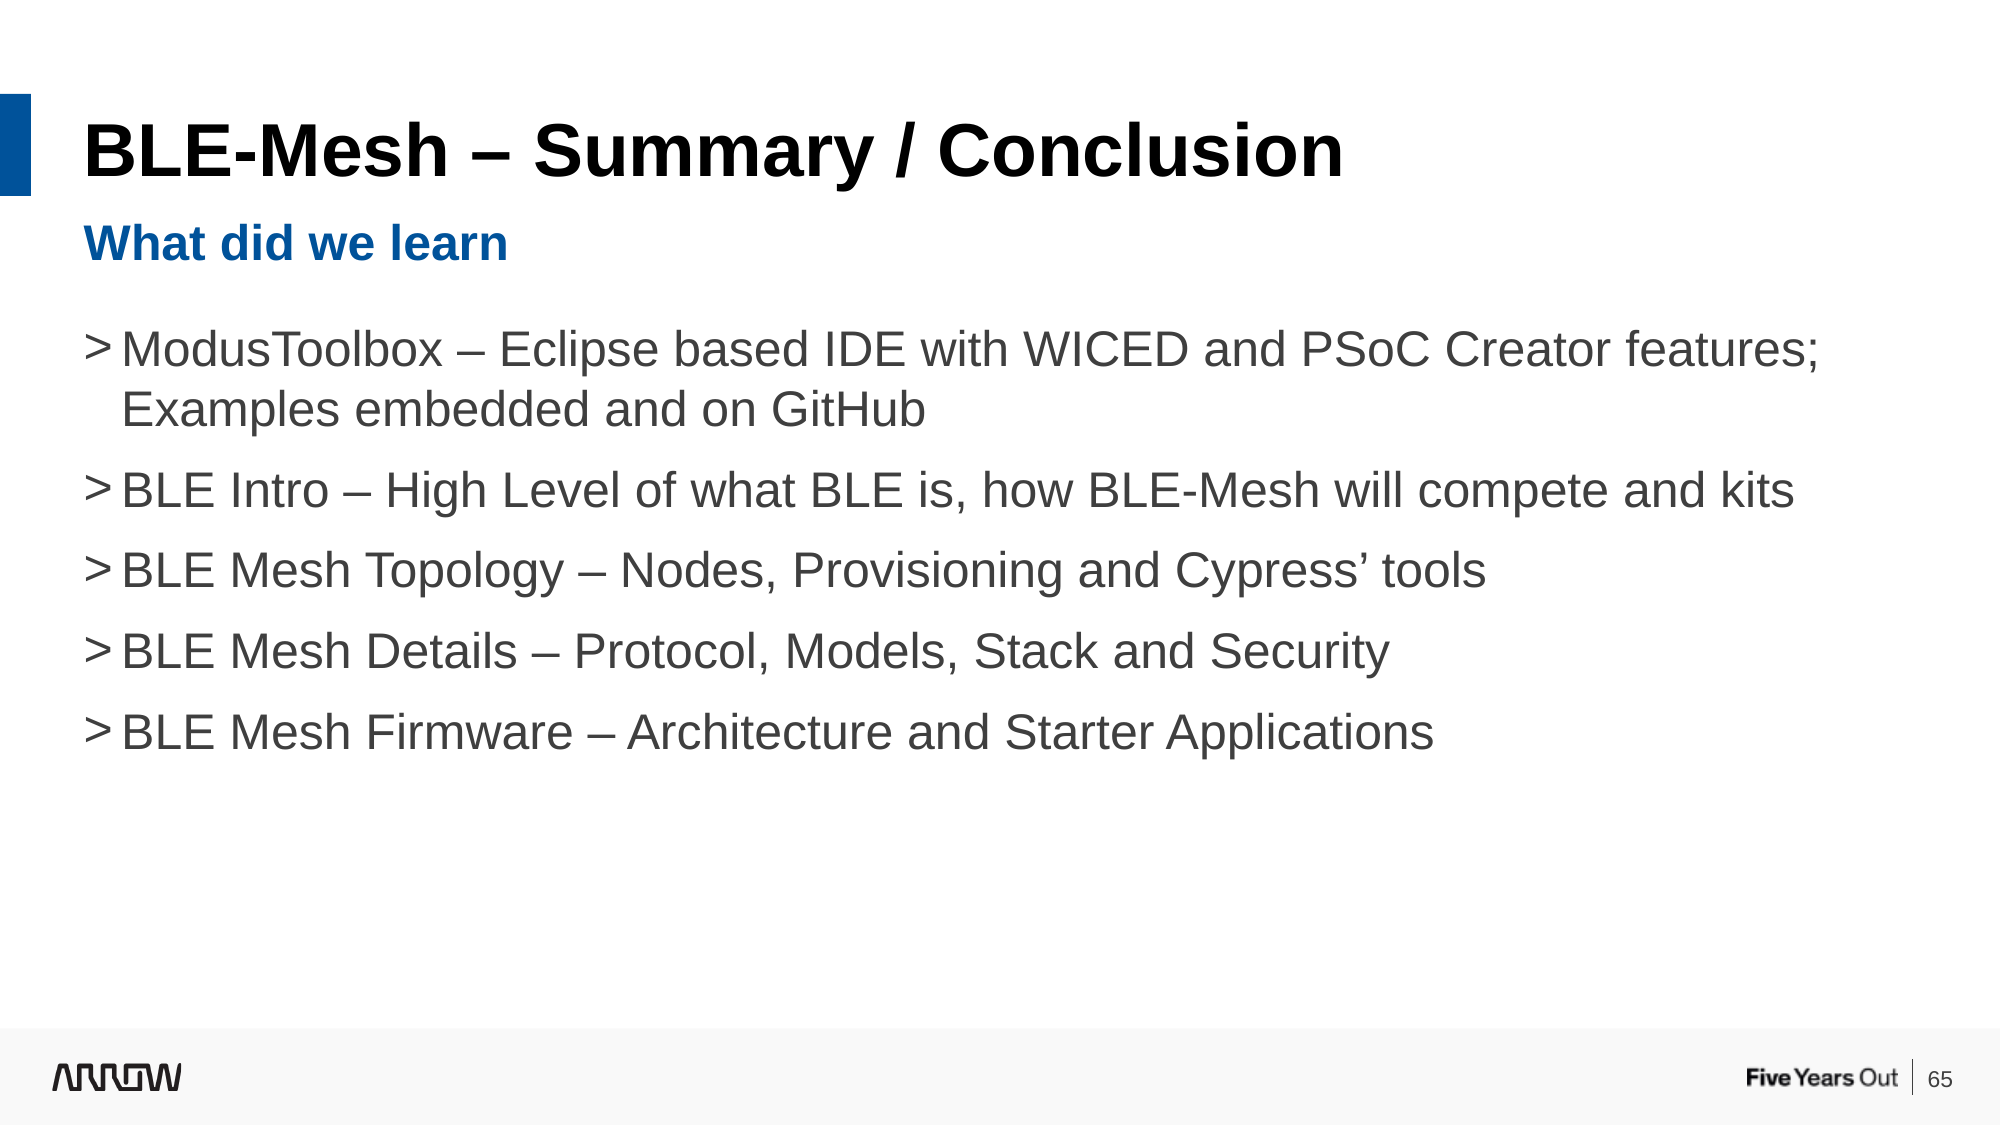

BLE-Mesh – Summary / Conclusion
What did we learn
ModusToolbox – Eclipse based IDE with WICED and PSoC Creator features; Examples embedded and on GitHub
BLE Intro – High Level of what BLE is, how BLE-Mesh will compete and kits
BLE Mesh Topology – Nodes, Provisioning and Cypress’ tools
BLE Mesh Details – Protocol, Models, Stack and Security
BLE Mesh Firmware – Architecture and Starter Applications